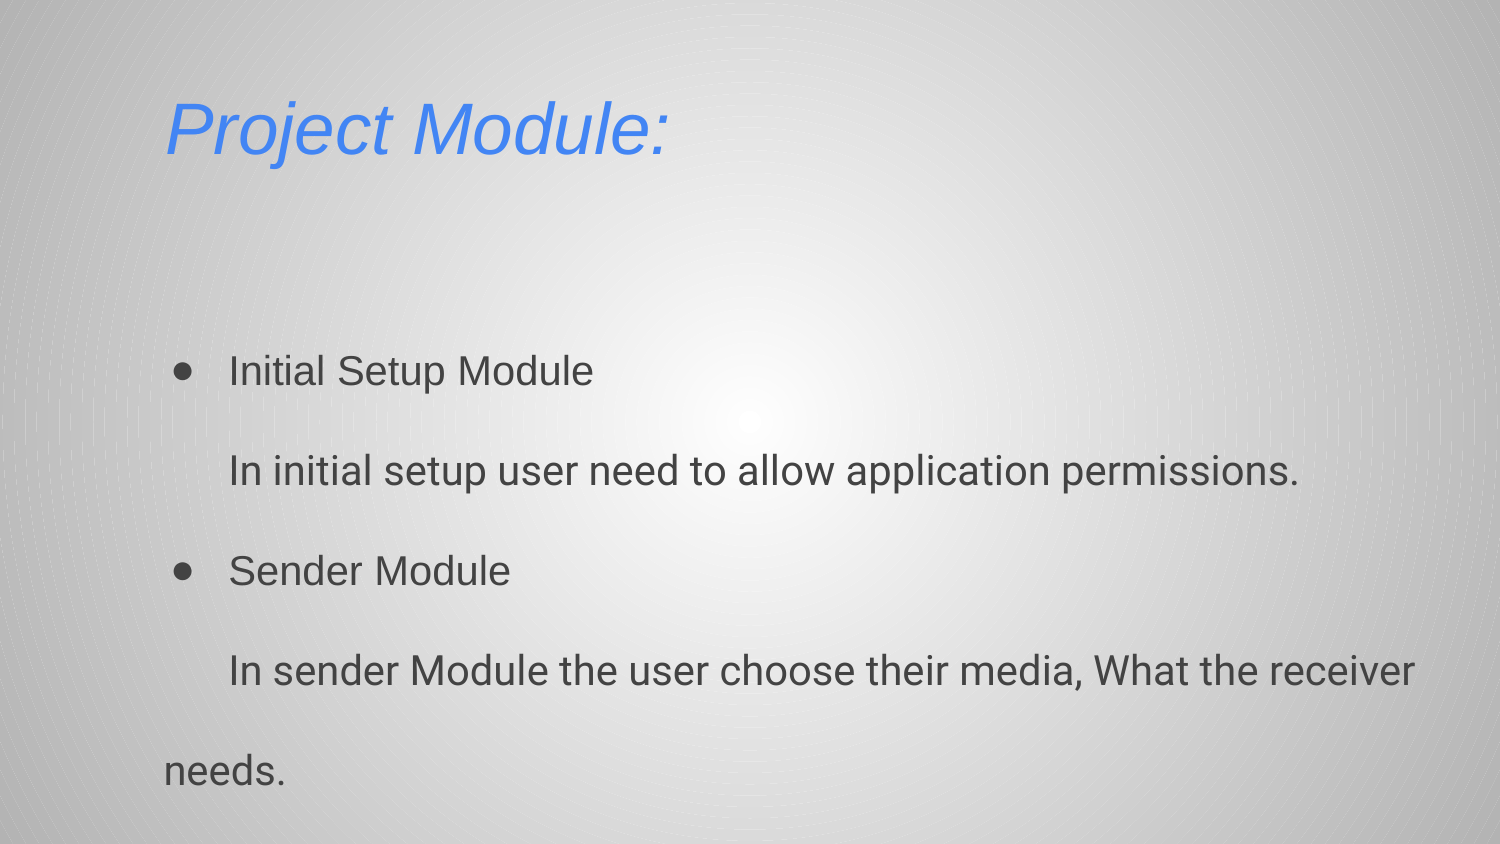

Project Module:

Initial Setup Module
In initial setup user need to allow application permissions.
Sender Module
In sender Module the user choose their media, What the receiver       needs.